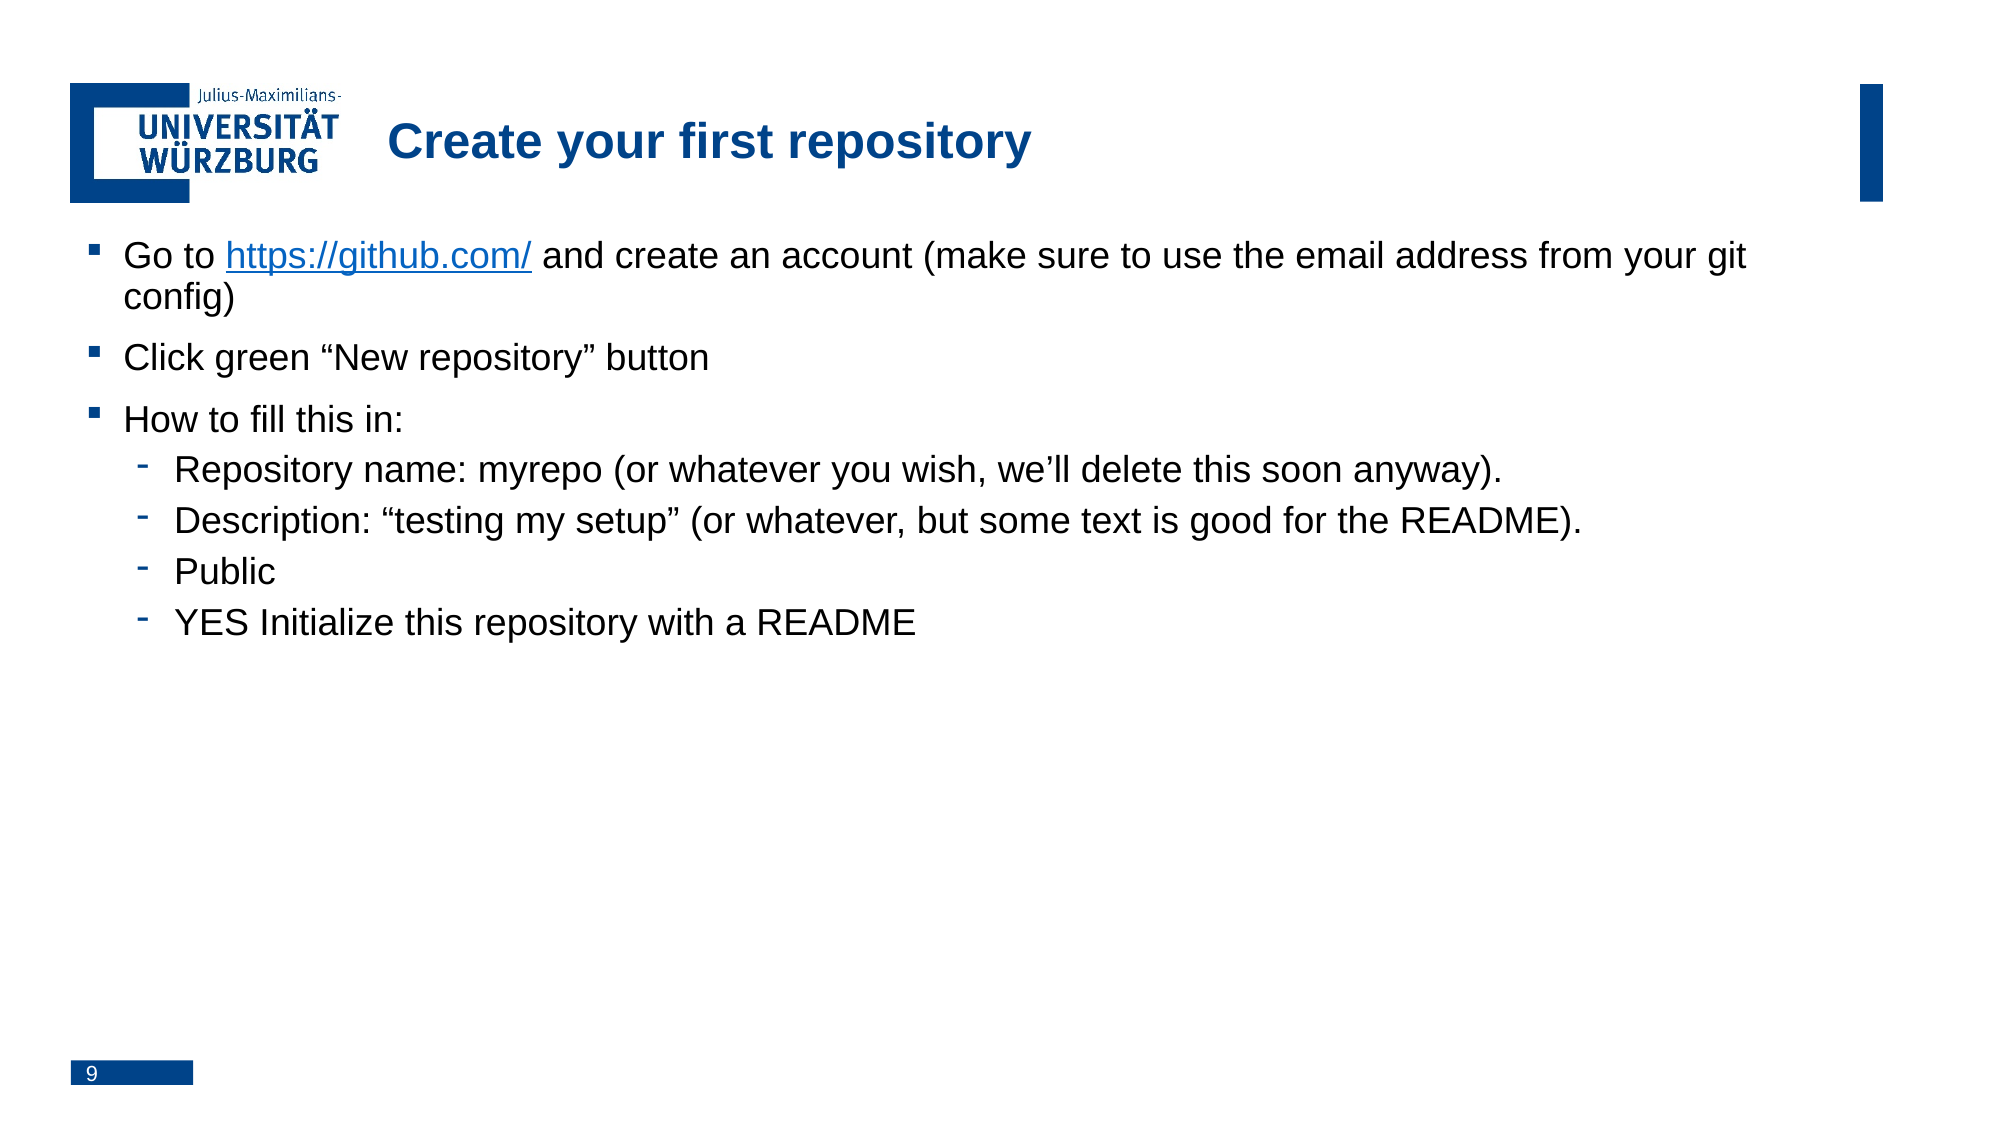

# Create your first repository
Go to https://github.com/ and create an account (make sure to use the email address from your git config)
Click green “New repository” button
How to fill this in:
Repository name: myrepo (or whatever you wish, we’ll delete this soon anyway).
Description: “testing my setup” (or whatever, but some text is good for the README).
Public
YES Initialize this repository with a README

9